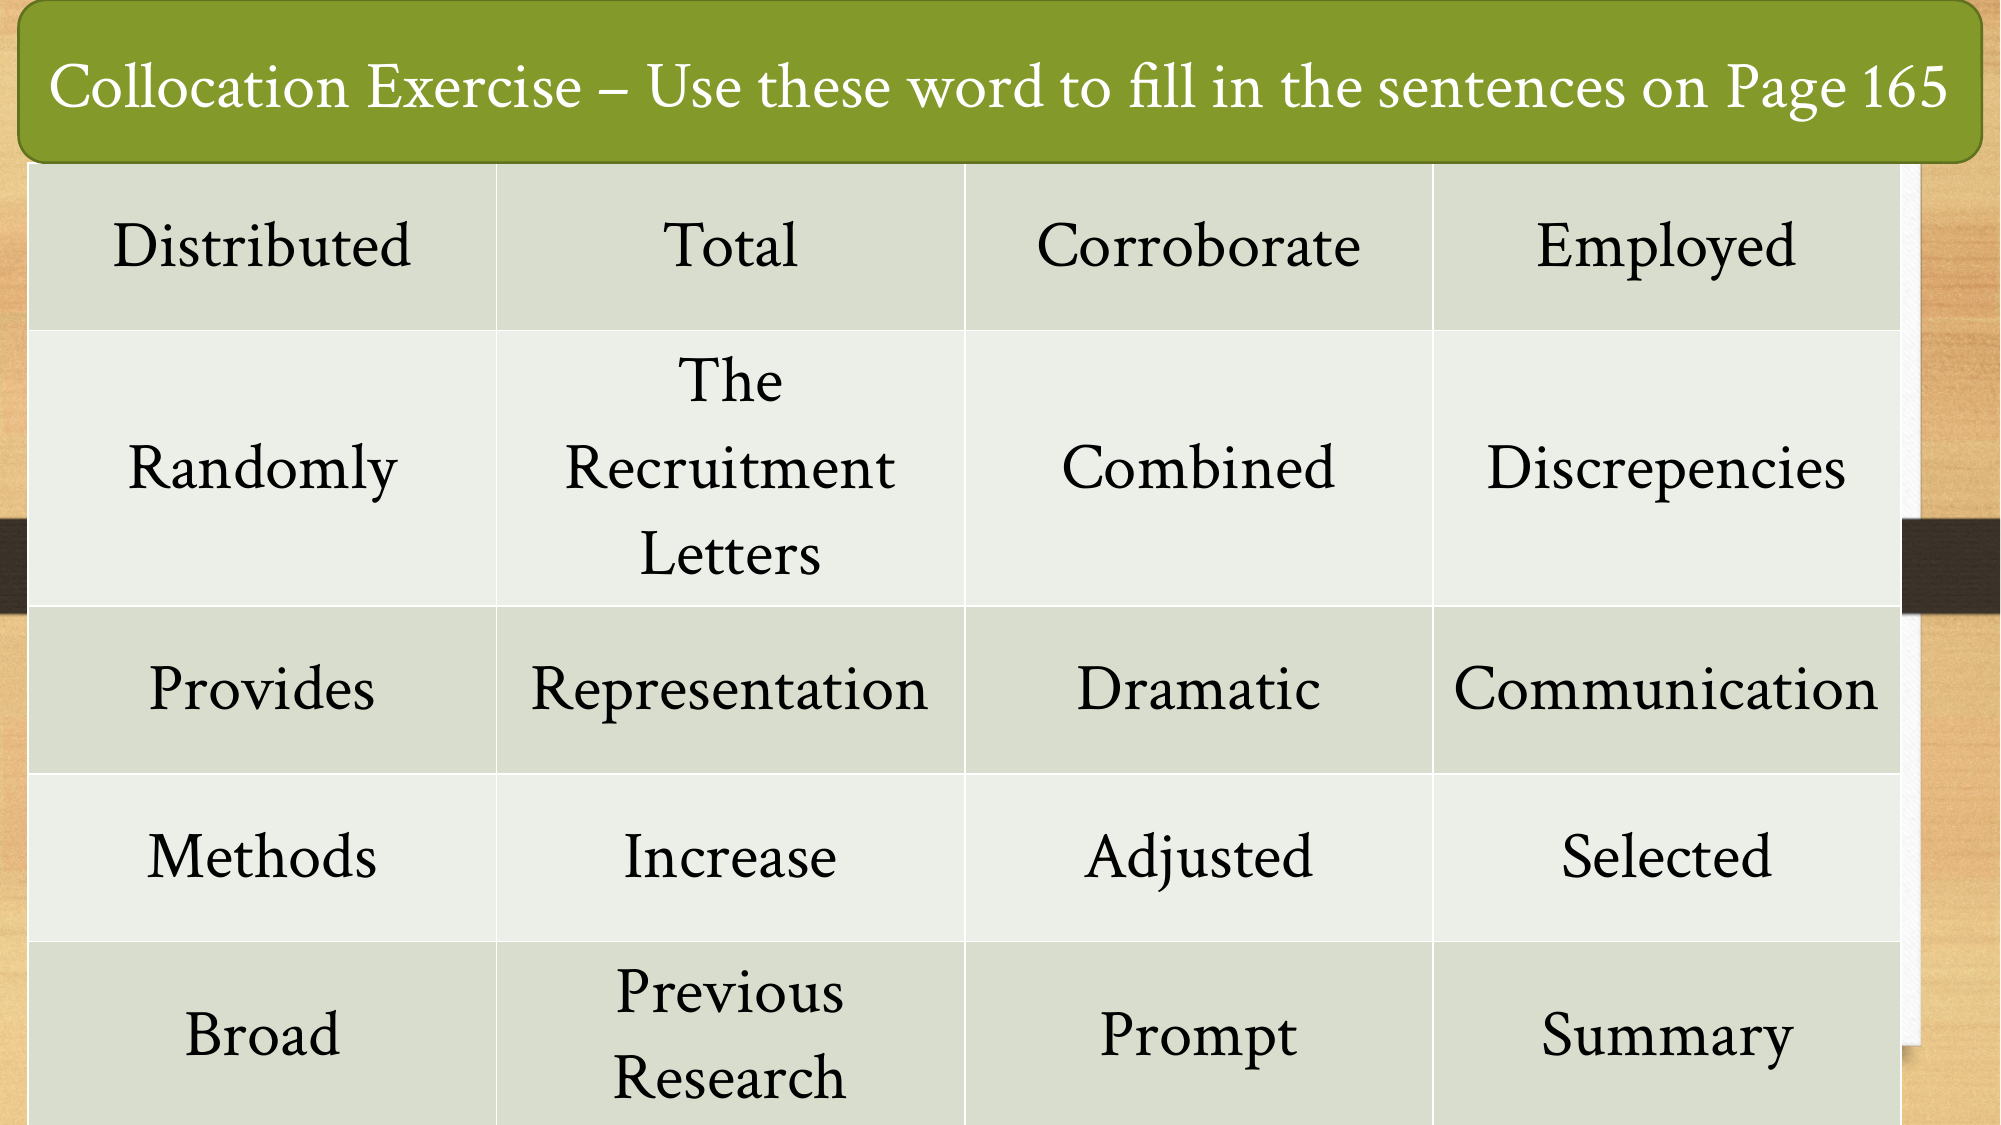

Collocation Exercise – Use these word to fill in the sentences on Page 165
| Distributed | Total | Corroborate | Employed |
| --- | --- | --- | --- |
| Randomly | The Recruitment Letters | Combined | Discrepencies |
| Provides | Representation | Dramatic | Communication |
| Methods | Increase | Adjusted | Selected |
| Broad | Previous Research | Prompt | Summary |